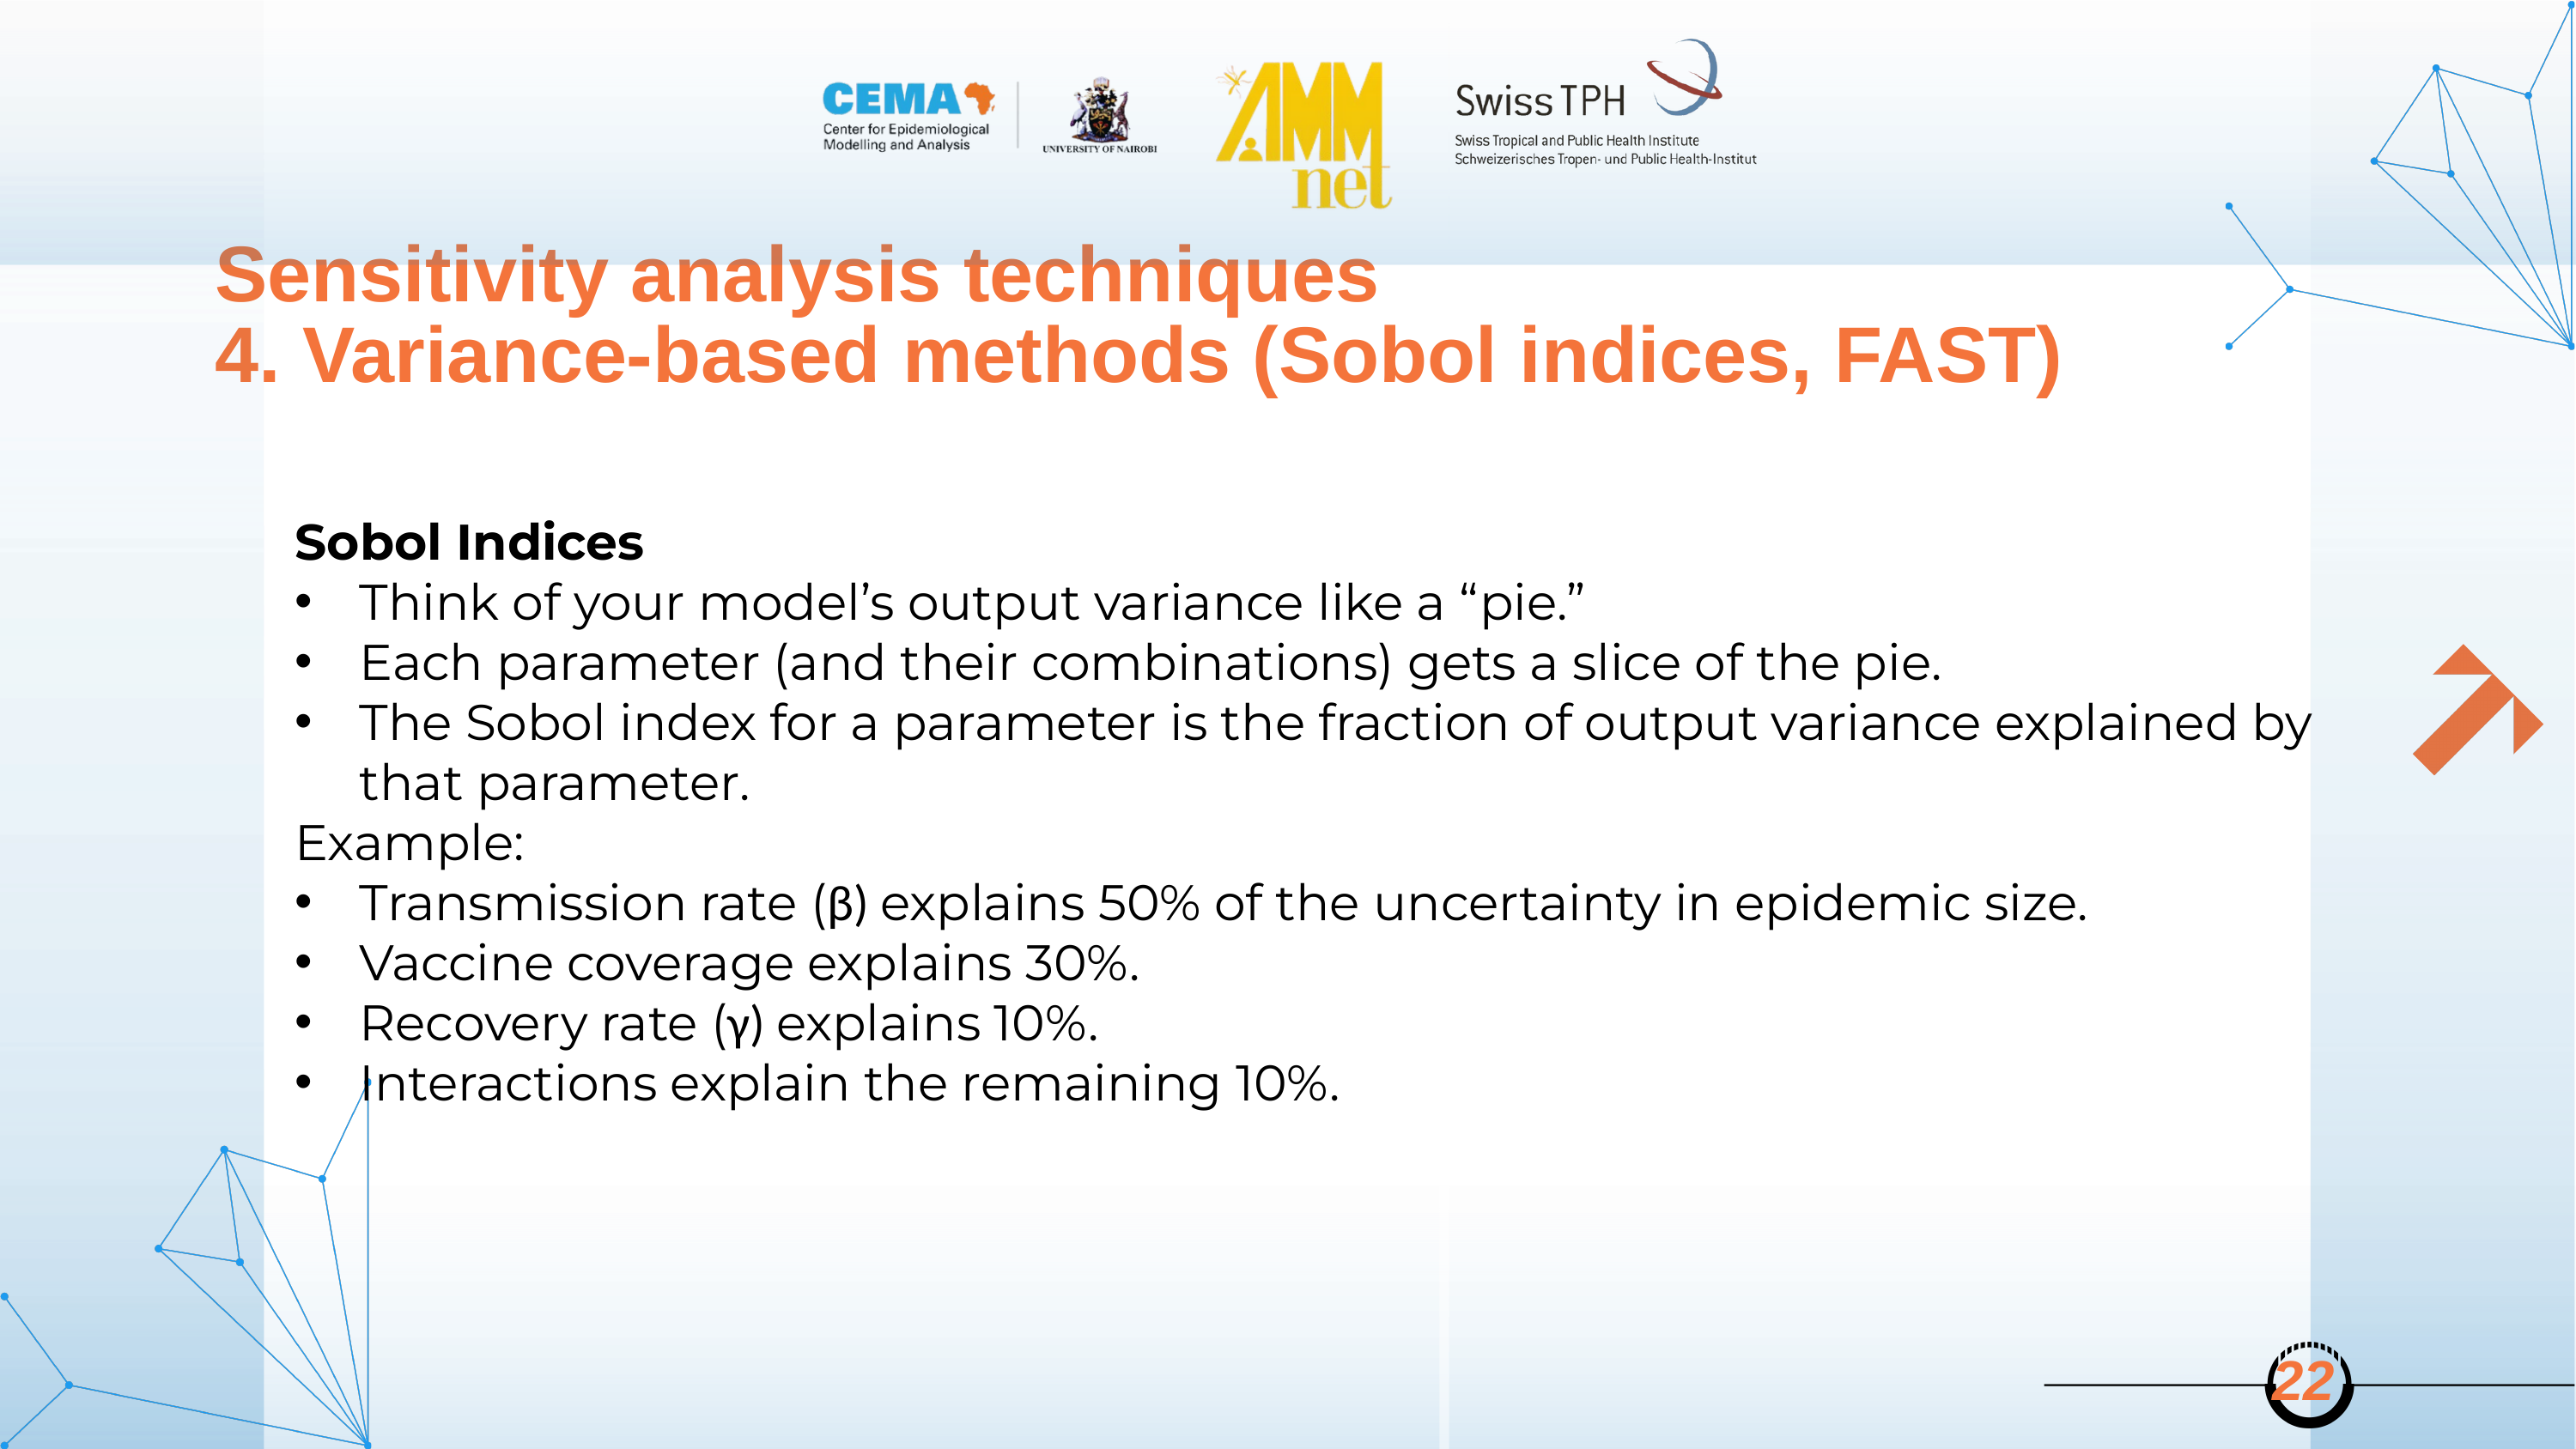

Sensitivity analysis techniques
4. Variance-based methods (Sobol indices, FAST)
Sobol Indices
Think of your model’s output variance like a “pie.”
Each parameter (and their combinations) gets a slice of the pie.
The Sobol index for a parameter is the fraction of output variance explained by that parameter.
Example:
Transmission rate (β) explains 50% of the uncertainty in epidemic size.
Vaccine coverage explains 30%.
Recovery rate (γ) explains 10%.
Interactions explain the remaining 10%.

22